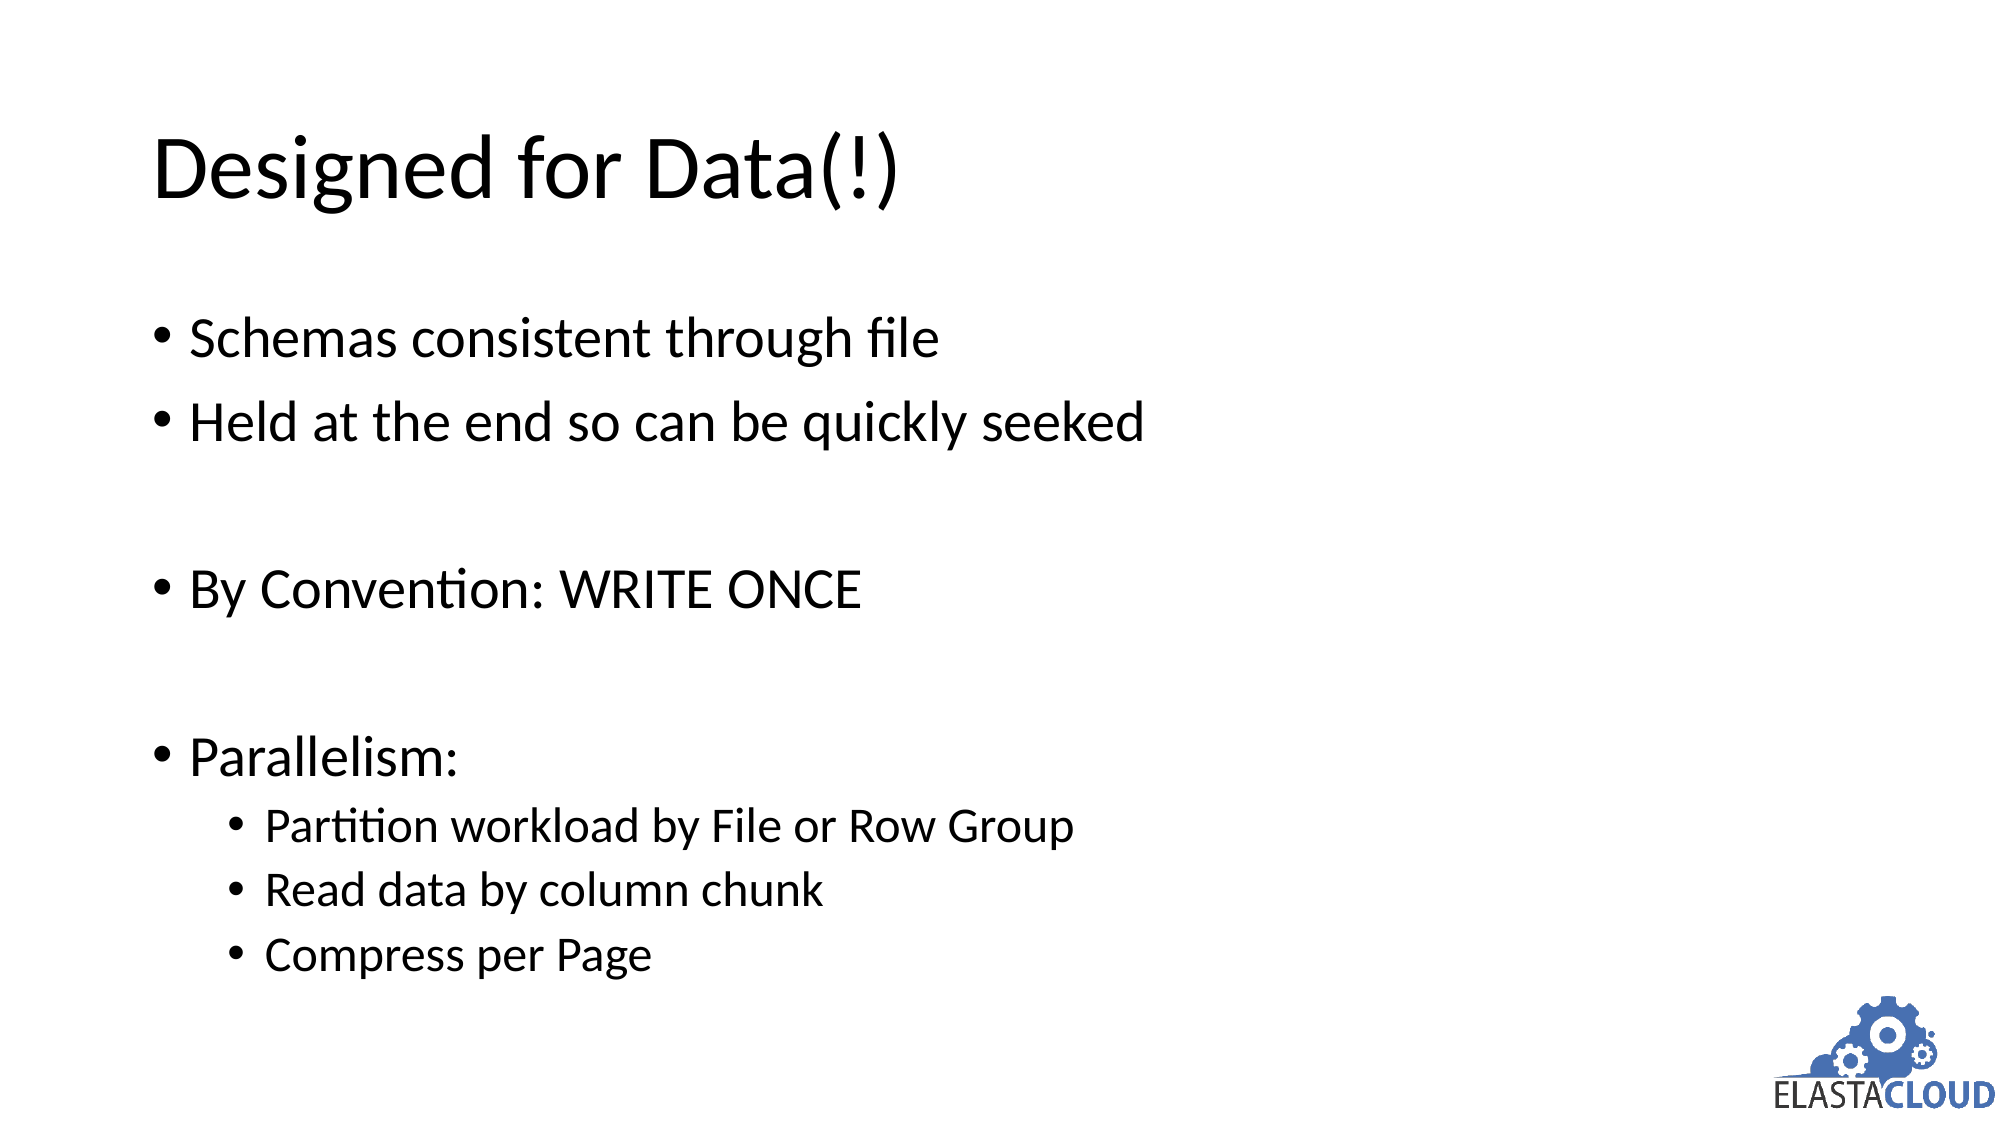

# Designed for Data(!)
Schemas consistent through file
Held at the end so can be quickly seeked

By Convention: WRITE ONCE

Parallelism:
Partition workload by File or Row Group
Read data by column chunk
Compress per Page